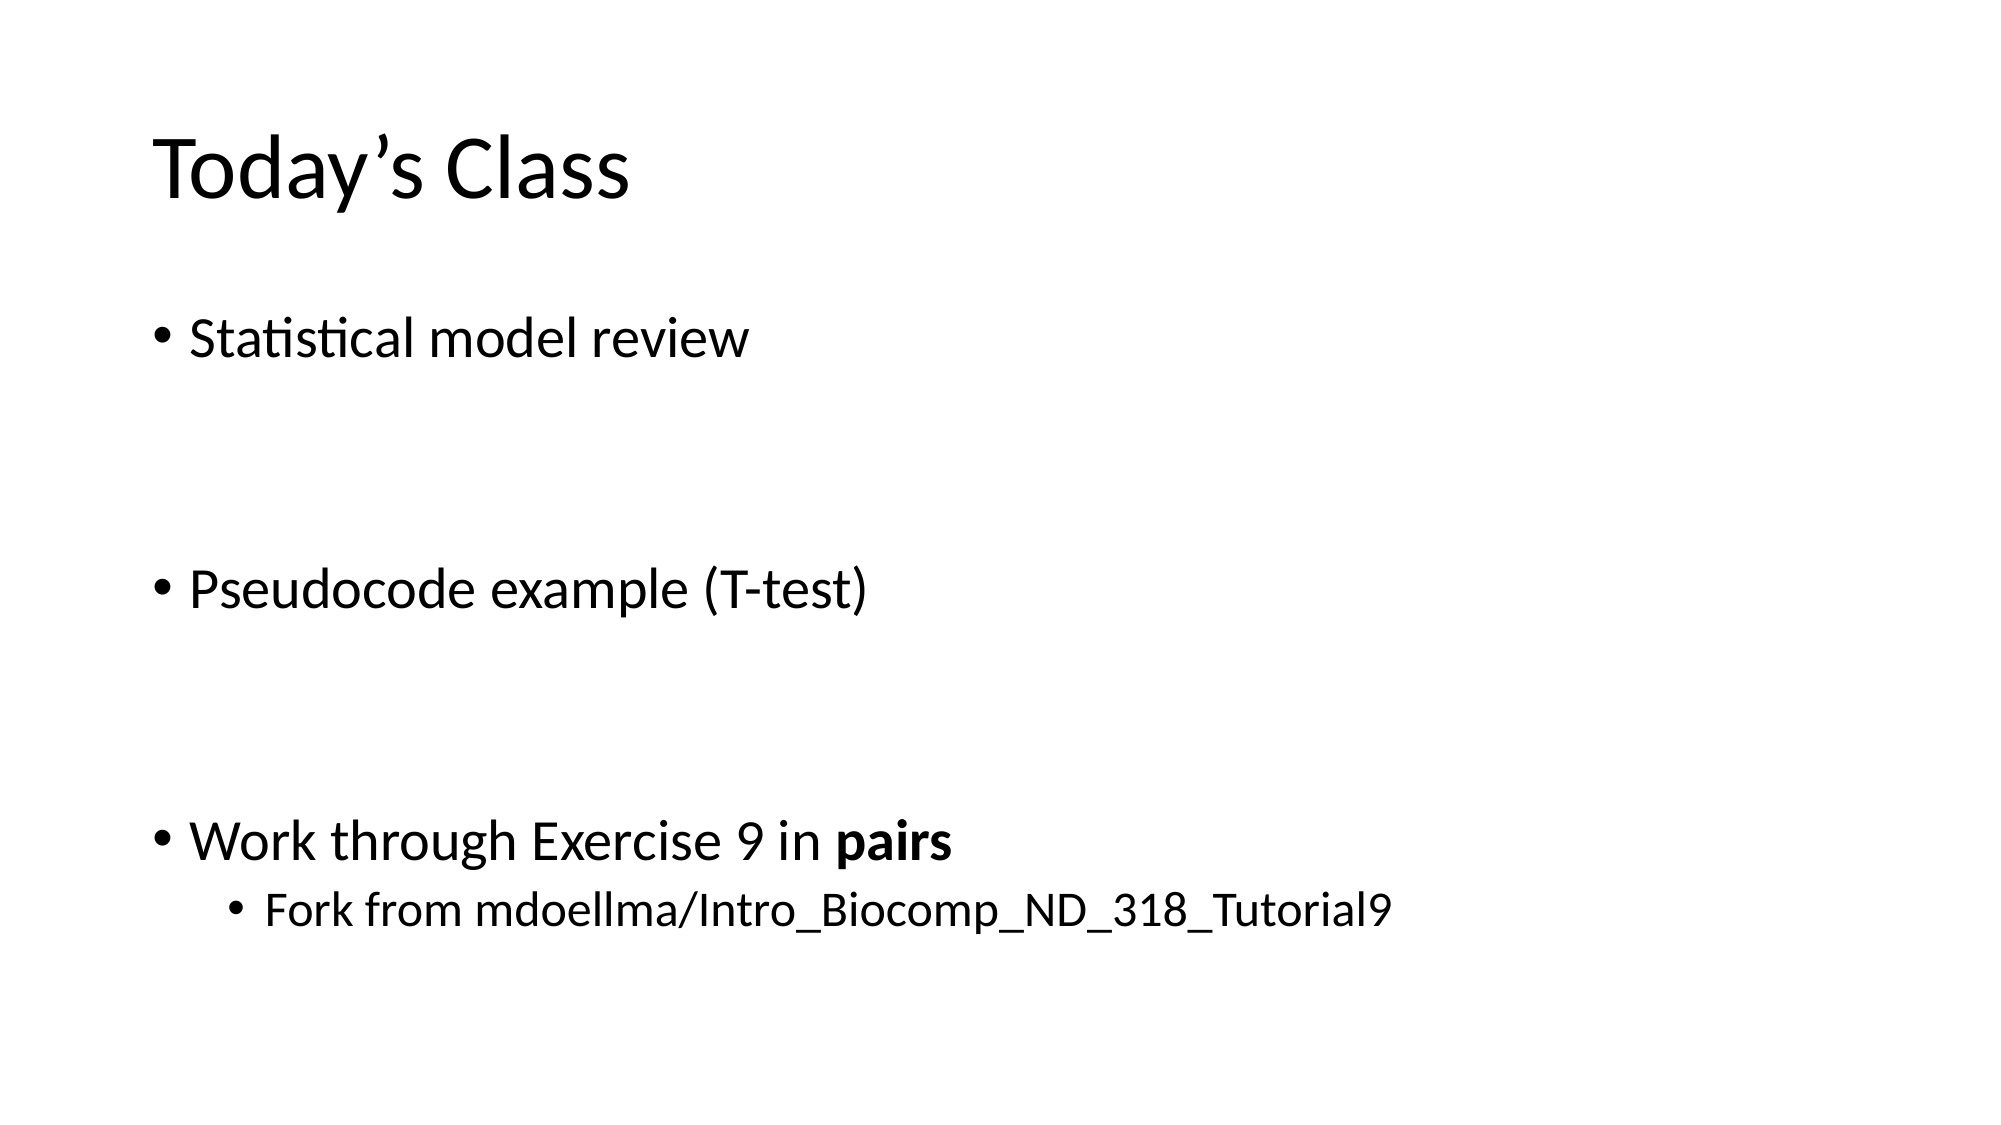

# Today’s Class
Statistical model review

Pseudocode example (T-test)

Work through Exercise 9 in pairs
Fork from mdoellma/Intro_Biocomp_ND_318_Tutorial9